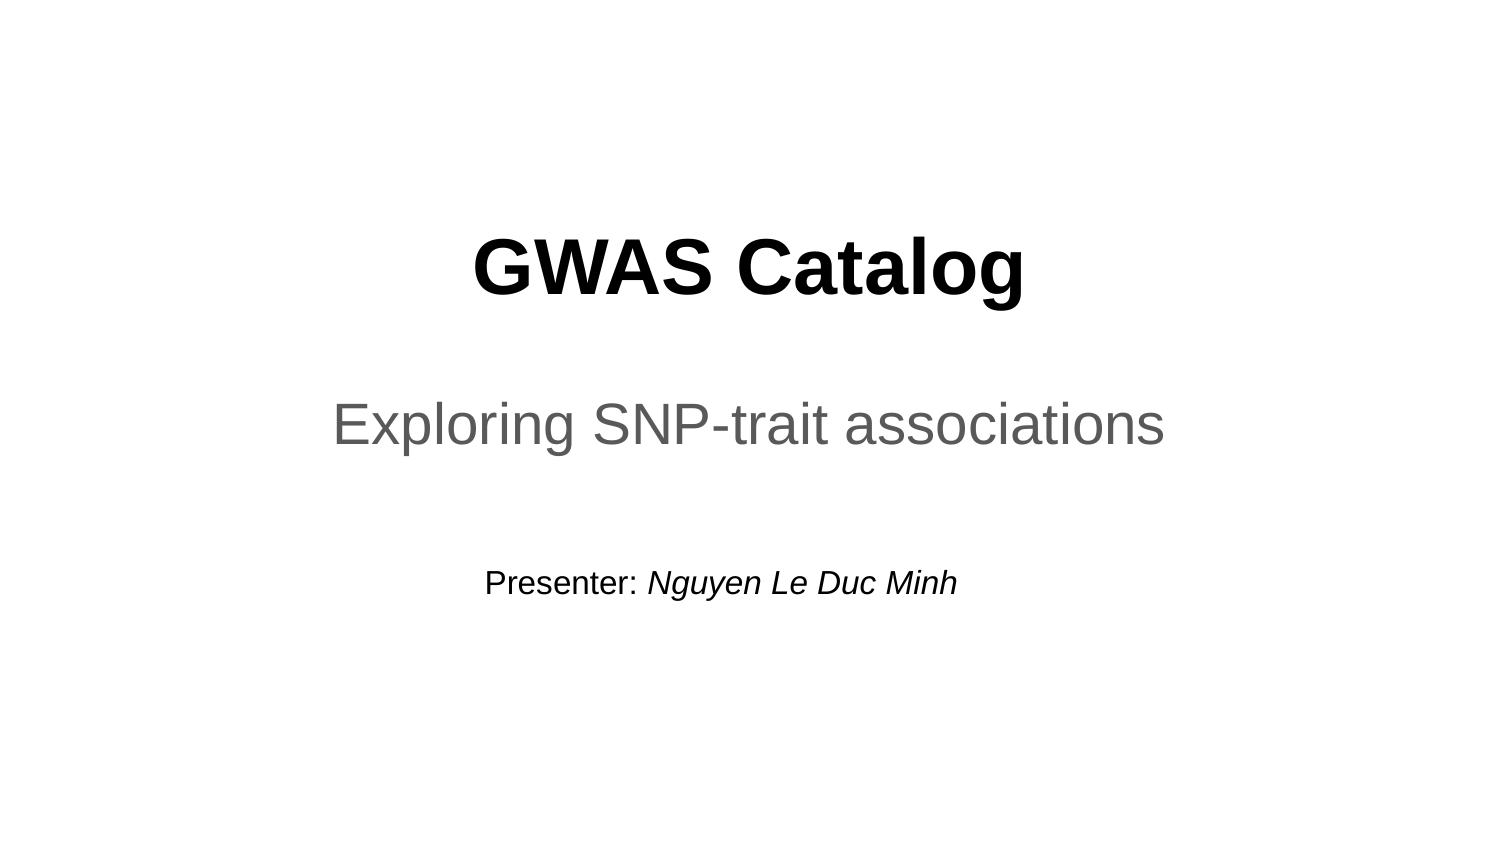

# GWAS Catalog
Exploring SNP-trait associations
Presenter: Nguyen Le Duc Minh